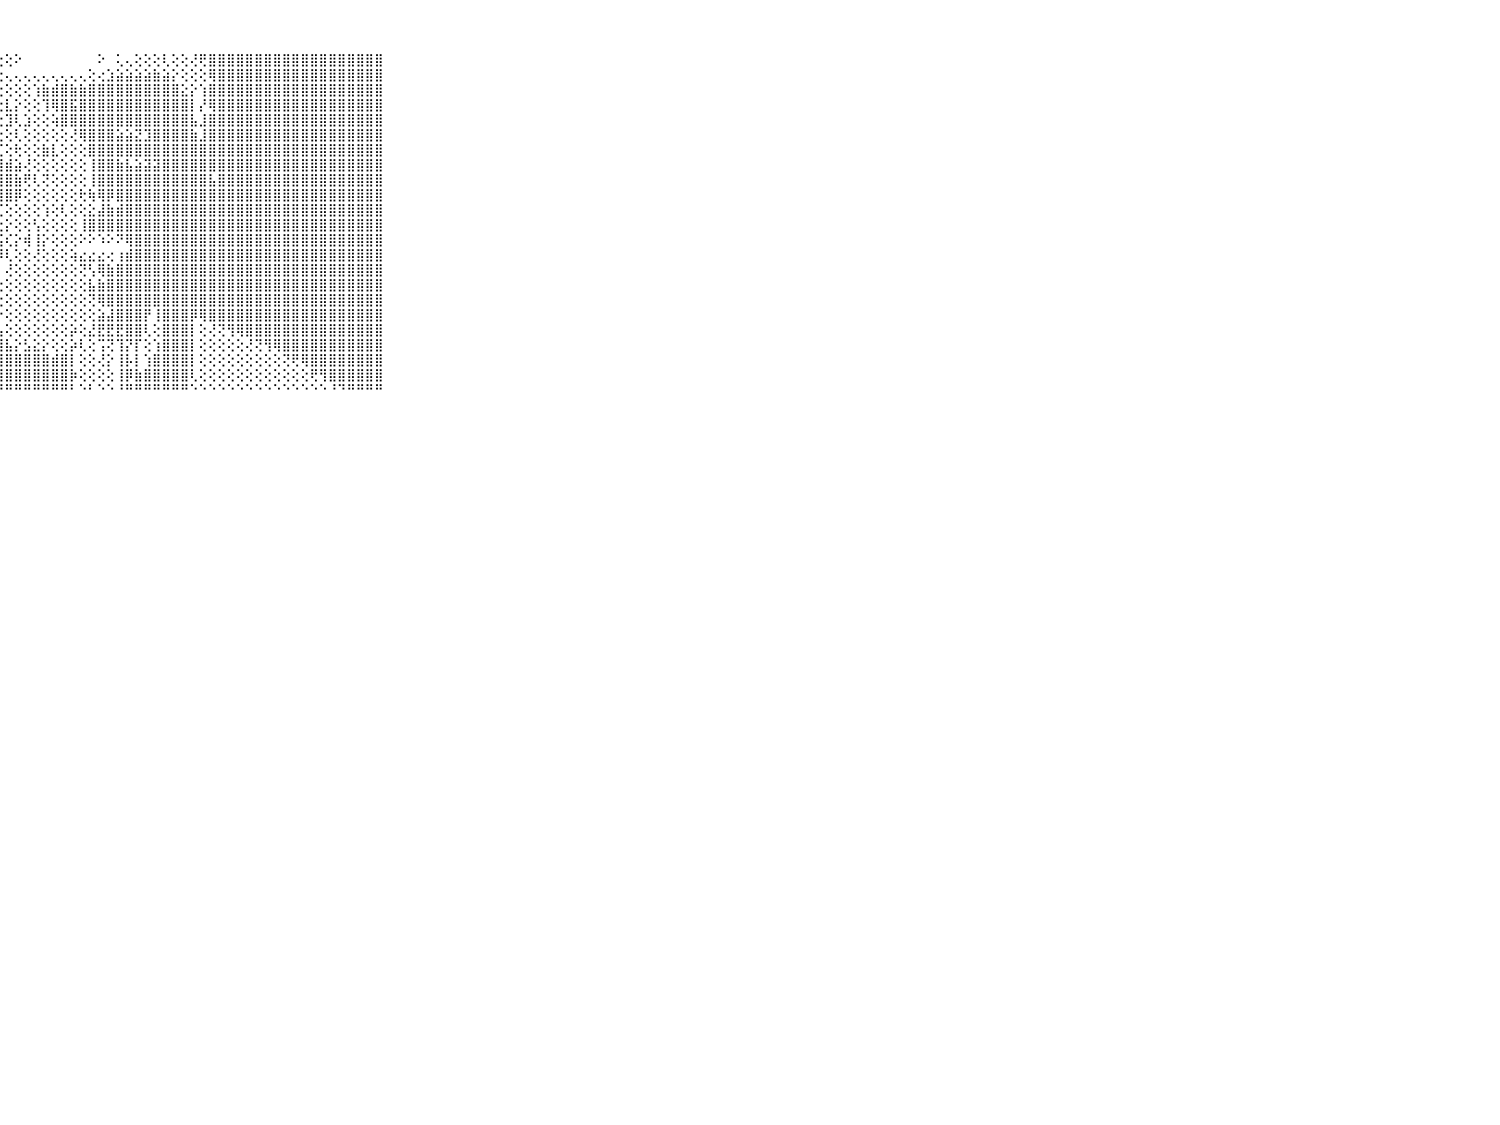

⠀⠀⠀⠀⠀⠀⠀⠀⠀⠀⠀⣿⣿⣿⣿⣿⣿⣿⣿⣿⣿⣿⢿⡯⢇⢕⢕⢔⢕⠕⠀⠀⠀⠀⠀⠀⠀⠀⠕⠀⢅⢄⢕⢕⢕⢇⢕⢕⢜⢟⣿⣿⣿⣿⣿⣿⣿⣿⣿⣿⣿⣿⣿⣿⣿⣿⣿⣿⣿⠀⠀⠀⠀⠀⠀⠀⠀⠀⠀⠀⠀
⠀⠀⠀⠀⠀⠀⠀⠀⠀⠀⠀⣿⣿⣿⣿⣿⣿⣿⣿⣿⣿⣿⡿⢏⢕⢕⢕⢕⢄⢄⢄⢄⢄⢄⢄⢄⢄⢕⢔⣱⣵⣵⣵⣵⣷⣵⡕⢕⢕⢕⢿⣿⣿⣿⣿⣿⣿⣿⣿⣿⣿⣿⣿⣿⣿⣿⣿⣿⣿⠀⠀⠀⠀⠀⠀⠀⠀⠀⠀⠀⠀
⠀⠀⠀⠀⠀⠀⠀⠀⠀⠀⠀⣿⣿⣿⣿⣿⣿⣿⣿⣿⣿⣿⣯⡗⢏⢕⢕⢕⢕⢕⢕⢱⣷⣾⣿⣷⣷⣿⣿⣿⣿⣿⣿⣿⣿⣿⣿⣕⡕⢱⣿⣿⣿⣿⣿⣿⣿⣿⣿⣿⣿⣿⣿⣿⣿⣿⣿⣿⣿⠀⠀⠀⠀⠀⠀⠀⠀⠀⠀⠀⠀
⠀⠀⠀⠀⠀⠀⠀⠀⠀⠀⠀⣿⣿⣿⣿⣿⣿⣿⣿⣿⣿⣿⣿⡇⢕⢕⢕⢕⣇⡕⢕⢕⢹⢿⣿⣯⣿⣿⣿⣿⣿⣿⣿⣿⣿⣿⣿⣿⡇⡜⢿⣿⣿⣿⣿⣿⣿⣿⣿⣿⣿⣿⣿⣿⣿⣿⣿⣿⣿⠀⠀⠀⠀⠀⠀⠀⠀⠀⠀⠀⠀
⠀⠀⠀⠀⠀⠀⠀⠀⠀⠀⠀⣿⣿⣿⣿⣿⣿⣿⣿⣿⣿⣿⣿⡕⢕⢕⢕⢕⣹⢇⣱⢕⢕⢵⣿⣿⣿⣿⣿⣿⣿⣿⣿⣿⣿⣿⣿⣿⣧⣸⣿⣿⣿⣿⣿⣿⣿⣿⣿⣿⣿⣿⣿⣿⣿⣿⣿⣿⣿⠀⠀⠀⠀⠀⠀⠀⠀⠀⠀⠀⠀
⠀⠀⠀⠀⠀⠀⠀⠀⠀⠀⠀⣿⣿⣿⣿⣿⣿⣿⣿⣿⣿⣿⣿⢕⢕⢕⢕⣕⢕⢇⢕⢕⢕⢕⢕⢜⢿⣿⣿⣿⣵⣵⣝⣹⣿⣿⣿⣿⣷⣸⣿⣿⣿⣿⣿⣿⣿⣿⣿⣿⣿⣿⣿⣿⣿⣿⣿⣿⣿⠀⠀⠀⠀⠀⠀⠀⠀⠀⠀⠀⠀
⠀⠀⠀⠀⠀⠀⠀⠀⠀⠀⠀⣿⣿⣿⣿⣿⣿⣿⣿⣿⣿⣿⣿⡕⢕⢕⢱⣎⢕⢗⢕⢕⣷⣇⢕⢕⢕⣿⣿⣿⣿⣿⣿⣿⣿⣿⣿⣿⣿⣿⣿⣿⣿⣿⣿⣿⣿⣿⣿⣿⣿⣿⣿⣿⣿⣿⣿⣿⣿⠀⠀⠀⠀⠀⠀⠀⠀⠀⠀⠀⠀
⠀⠀⠀⠀⠀⠀⠀⠀⠀⠀⠀⣿⣿⣿⣿⣿⣿⣿⣿⣿⣿⣿⣿⣿⢕⢕⢸⣿⣾⣵⢜⢕⢕⢕⢕⢕⢕⢸⣿⣿⣷⣧⣵⣽⣽⣿⣿⣿⣿⣿⣿⣿⣿⣿⣿⣿⣿⣿⣿⣿⣿⣿⣿⣿⣿⣿⣿⣿⣿⠀⠀⠀⠀⠀⠀⠀⠀⠀⠀⠀⠀
⠀⠀⠀⠀⠀⠀⠀⠀⠀⠀⠀⣿⣿⣿⣿⣿⣿⣿⣿⣿⣿⣿⣿⢟⢕⢕⣸⣿⣿⣷⢟⢇⢝⢕⢕⢕⢕⢸⣿⣿⣿⣿⣿⣿⣿⣿⣿⣿⣿⣿⣧⣿⣿⣿⣿⣿⣿⣿⣿⣿⣿⣿⣿⣿⣿⣿⣿⣿⣿⠀⠀⠀⠀⠀⠀⠀⠀⠀⠀⠀⠀
⠀⠀⠀⠀⠀⠀⠀⠀⠀⠀⠀⣿⣿⣿⣿⣿⣿⣿⣿⣿⣿⣿⣿⣿⡇⢕⣿⣿⣿⡿⢕⢕⢕⢕⢕⢕⢗⢷⢿⡿⣿⣿⣿⣿⣿⣿⣿⣿⣿⣿⣿⣿⣿⣿⣿⣿⣿⣿⣿⣿⣿⣿⣿⣿⣿⣿⣿⣿⣿⠀⠀⠀⠀⠀⠀⠀⠀⠀⠀⠀⠀
⠀⠀⠀⠀⠀⠀⠀⠀⠀⠀⠀⣿⣿⣿⣿⣿⣿⣿⣿⣿⣿⣿⣿⣾⣷⢜⢝⢏⢕⢕⢕⢕⢱⢕⢇⢕⢕⣕⣼⣷⣾⣿⣿⣿⣿⣿⣿⣿⣿⣿⣿⣿⣿⣿⣿⣿⣿⣿⣿⣿⣿⣿⣿⣿⣿⣿⣿⣿⣿⠀⠀⠀⠀⠀⠀⠀⠀⠀⠀⠀⠀
⠀⠀⠀⠀⠀⠀⠀⠀⠀⠀⠀⣿⣿⣿⣿⣿⣿⣿⣿⣿⣿⣿⣿⣿⣿⣷⢇⢕⡕⢕⢕⢣⢕⢕⢕⢕⢸⣿⣿⣿⣿⣿⣿⣿⣿⣿⣿⣿⣿⣿⣿⣿⣿⣿⣿⣿⣿⣿⣿⣿⣿⣿⣿⣿⣿⣿⣿⣿⣿⠀⠀⠀⠀⠀⠀⠀⠀⠀⠀⠀⠀
⠀⠀⠀⠀⠀⠀⠀⠀⠀⠀⠀⣿⣿⣿⣿⣿⣿⣿⣿⣿⣿⣿⣿⣿⣿⣿⣷⣮⢎⡕⢾⢸⡕⢕⢕⢕⠕⠕⠱⠕⠝⢿⣿⣿⣿⣿⣿⣿⣿⣿⣿⣿⣿⣿⣿⣿⣿⣿⣿⣿⣿⣿⣿⣿⣿⣿⣿⣿⣿⠀⠀⠀⠀⠀⠀⠀⠀⠀⠀⠀⠀
⠀⠀⠀⠀⠀⠀⠀⠀⠀⠀⠀⣿⣿⣿⣿⣿⣿⣿⣿⣿⣿⣿⣿⣿⣿⣿⢻⡿⢇⢕⢕⢜⢕⢕⢕⢵⣔⣔⣔⢔⢰⣾⣿⣿⣿⣿⣿⣿⣿⣿⣿⣿⣿⣿⣿⣿⣿⣿⣿⣿⣿⣿⣿⣿⣿⣿⣿⣿⣿⠀⠀⠀⠀⠀⠀⠀⠀⠀⠀⠀⠀
⠀⠀⠀⠀⠀⠀⠀⠀⠀⠀⠀⣿⣿⣿⣿⣿⣿⣿⣿⣿⣿⣿⣿⣿⢟⢕⢸⡇⢜⢕⢕⢕⢕⢕⢕⢕⢝⢣⢿⣷⣿⣿⣿⣿⣿⣿⣿⣿⣿⣿⣿⣿⣿⣿⣿⣿⣿⣿⣿⣿⣿⣿⣿⣿⣿⣿⣿⣿⣿⠀⠀⠀⠀⠀⠀⠀⠀⠀⠀⠀⠀
⠀⠀⠀⠀⠀⠀⠀⠀⠀⠀⠀⣿⣿⣿⣿⣿⣿⣿⣿⣿⡿⢿⢏⠕⠕⠑⣿⢕⢕⢕⢕⢕⢕⢕⢕⢕⢕⣧⣷⣿⣿⣿⣿⣿⣿⣿⣿⣿⣿⣿⣿⣿⣿⣿⣿⣿⣿⣿⣿⣿⣿⣿⣿⣿⣿⣿⣿⣿⣿⠀⠀⠀⠀⠀⠀⠀⠀⠀⠀⠀⠀
⠀⠀⠀⠀⠀⠀⠀⠀⠀⠀⠀⣿⣿⢿⢿⢟⠟⠝⠝⠑⠑⠁⠀⠀⠀⠀⣷⢕⢕⢕⢕⢕⢕⢕⢕⢕⢕⢝⢿⣿⣿⣿⣿⣿⣿⣿⣿⣿⣿⣿⣿⣿⣿⣿⣿⣿⣿⣿⣿⣿⣿⣿⣿⣿⣿⣿⣿⣿⣿⠀⠀⠀⠀⠀⠀⠀⠀⠀⠀⠀⠀
⠀⠀⠀⠀⠀⠀⠀⠀⠀⠀⠀⠑⠑⠁⠀⠀⠀⠀⠀⠀⠀⠀⠀⠀⠀⠀⣿⡕⢕⢕⢕⢕⢕⢕⢕⢕⢕⢕⣵⣼⣿⣿⣿⡟⢸⣿⣿⣿⡿⢿⣿⣿⣿⣿⣿⣿⣿⣿⣿⣿⣿⣿⣿⣿⣿⣿⣿⣿⣿⠀⠀⠀⠀⠀⠀⠀⠀⠀⠀⠀⠀
⠀⠀⠀⠀⠀⠀⠀⠀⠀⠀⠀⠀⠀⠀⠀⠀⠀⠀⠀⠀⠀⠀⠀⠀⠀⠀⣿⣧⢕⢕⢕⢕⢕⢕⢕⡵⢕⣜⣟⣟⣟⣿⣿⢇⢕⣿⣿⣿⡇⢕⢜⢝⢻⢿⣿⣿⣿⣿⣿⣿⣿⣿⣿⣿⣿⣿⣿⣿⣿⠀⠀⠀⠀⠀⠀⠀⠀⠀⠀⠀⠀
⠀⠀⠀⠀⠀⠀⠀⠀⠀⠀⠀⠀⠀⠀⠀⠀⠀⠀⠀⠀⠀⠀⠀⠀⠀⠀⢻⣿⣧⡕⣣⣕⡕⢕⢕⡵⢇⢕⢩⢝⢹⡝⡏⢕⢱⣿⣿⣿⡇⢕⢕⢕⢕⢕⢜⢝⢻⢿⣿⣿⣿⣿⣿⣿⣿⣿⣿⣿⣿⠀⠀⠀⠀⠀⠀⠀⠀⠀⠀⠀⠀
⠀⠀⠀⠀⠀⠀⠀⠀⠀⠀⠀⠀⠀⠀⠀⠀⠀⠀⠀⠀⠀⠀⠀⠀⠀⠀⢸⣿⣿⣿⣿⣿⣿⣾⣿⡇⢕⢕⢜⡕⢸⡧⡇⢱⣿⣿⣿⣿⡇⢕⢕⢕⢕⢕⢕⢕⢕⢕⢝⢟⢿⣿⣿⣿⣿⣿⣿⣿⣿⠀⠀⠀⠀⠀⠀⠀⠀⠀⠀⠀⠀
⠀⠀⠀⠀⠀⠀⠀⠀⠀⠀⠀⠀⠀⠀⠀⠀⠀⠀⠀⠀⠀⠀⠀⠀⠀⠀⢻⣿⣿⣿⣿⣿⣿⣿⣿⡷⢕⢕⢕⢕⢸⡿⣷⣿⣿⣿⣿⣿⢇⢕⢕⢕⢕⢕⢕⢕⢕⢕⢕⢕⢕⢟⢻⣿⣿⣿⣿⣿⣿⠀⠀⠀⠀⠀⠀⠀⠀⠀⠀⠀⠀
⠀⠀⠀⠀⠀⠀⠀⠀⠀⠀⠀⠀⠀⠀⠀⠀⠐⠑⠀⠀⠀⠀⠀⠀⠀⠀⠘⠛⠛⠛⠛⠛⠛⠛⠛⠃⠑⠃⠑⠑⠘⠛⠛⠛⠛⠛⠛⠛⠑⠑⠑⠑⠑⠑⠑⠑⠑⠑⠑⠑⠑⠑⠑⠘⠙⠛⠛⠛⠛⠀⠀⠀⠀⠀⠀⠀⠀⠀⠀⠀⠀